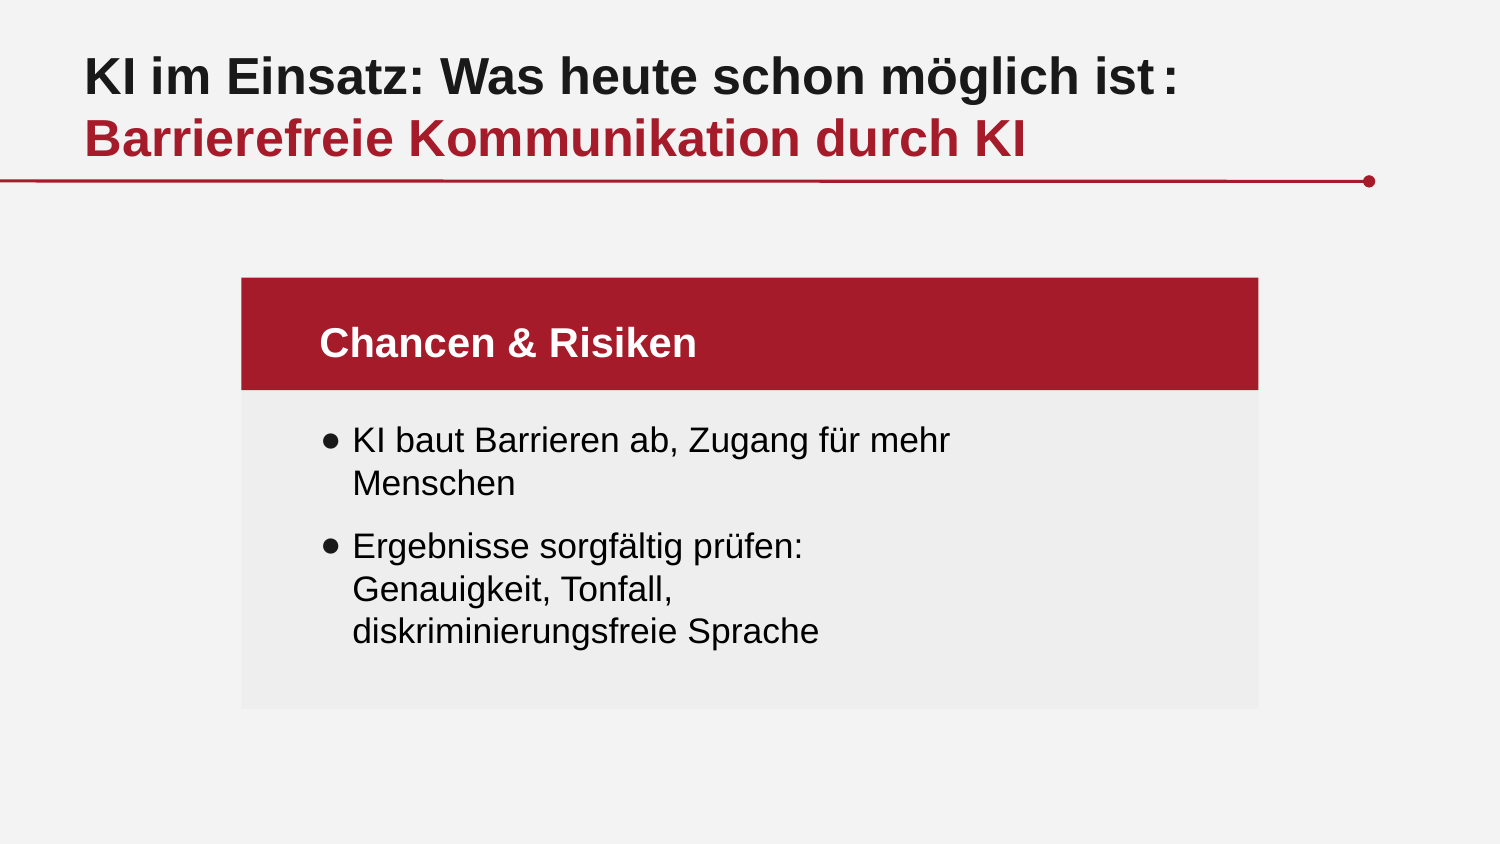

KI im Einsatz: Was heute schon möglich ist :

Barrierefreie Kommunikation durch KI

Chancen & Risiken
KI baut Barrieren ab, Zugang für mehr Menschen
Ergebnisse sorgfältig prüfen:
Genauigkeit, Tonfall,
diskriminierungsfreie Sprache